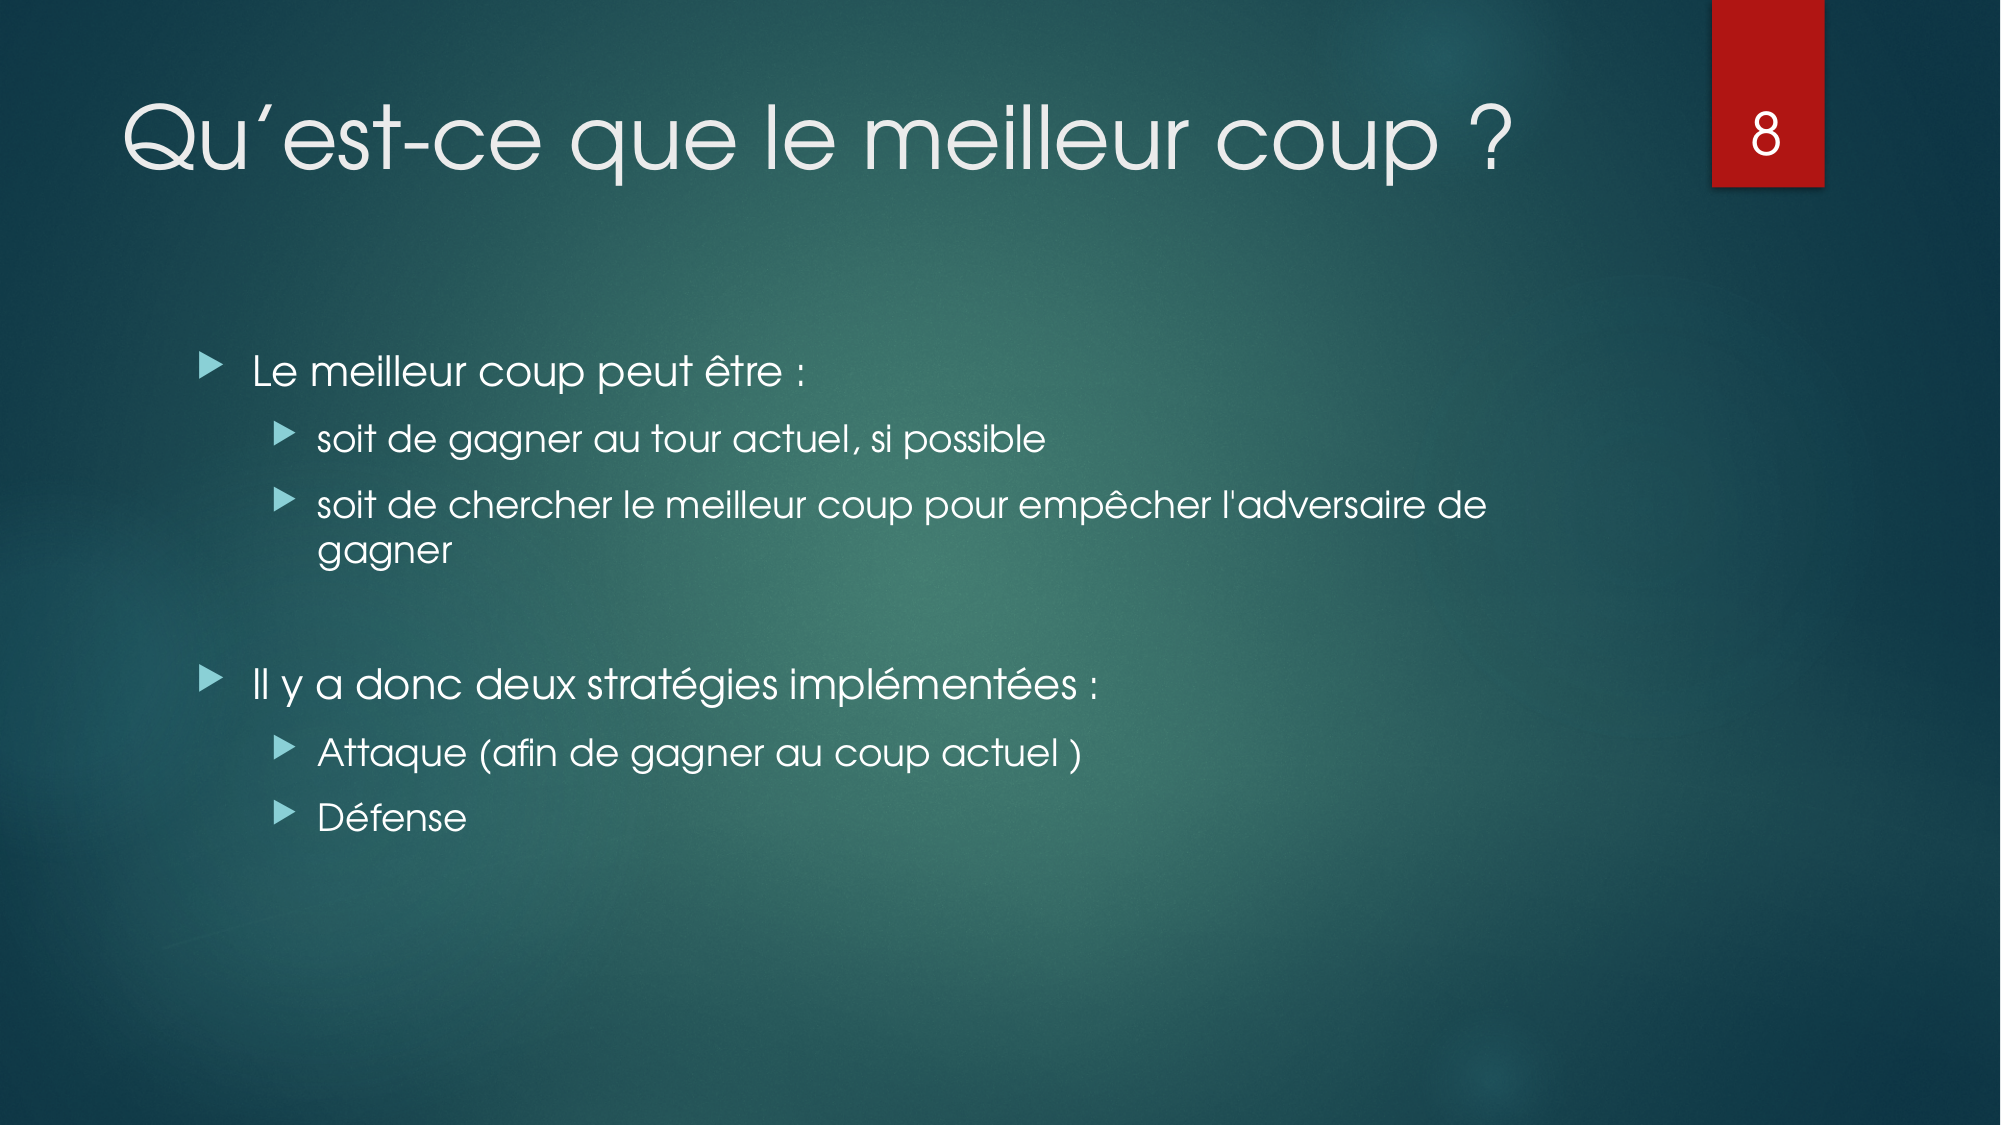

8
# Qu’est-ce que le meilleur coup ?
Le meilleur coup peut être :
soit de gagner au tour actuel, si possible
soit de chercher le meilleur coup pour empêcher l'adversaire de gagner

Il y a donc deux stratégies implémentées :
Attaque (afin de gagner au coup actuel )
Défense